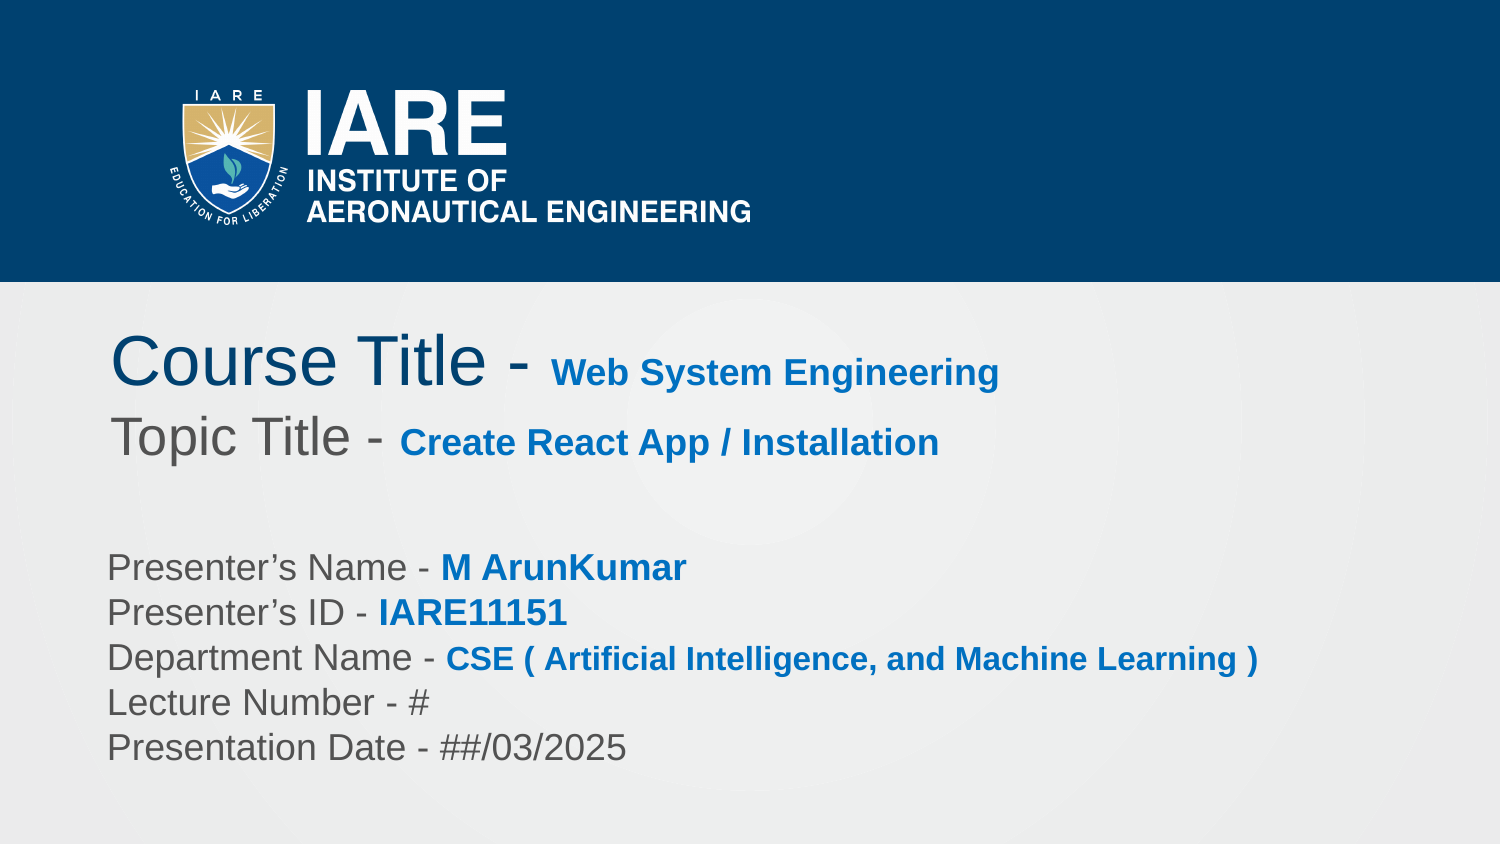

# Course Title - Web System Engineering
Topic Title - Create React App / Installation

Presenter’s Name - M ArunKumar
Presenter’s ID - IARE11151
Department Name - CSE ( Artificial Intelligence, and Machine Learning )
Lecture Number - #
Presentation Date - ##/03/2025
1